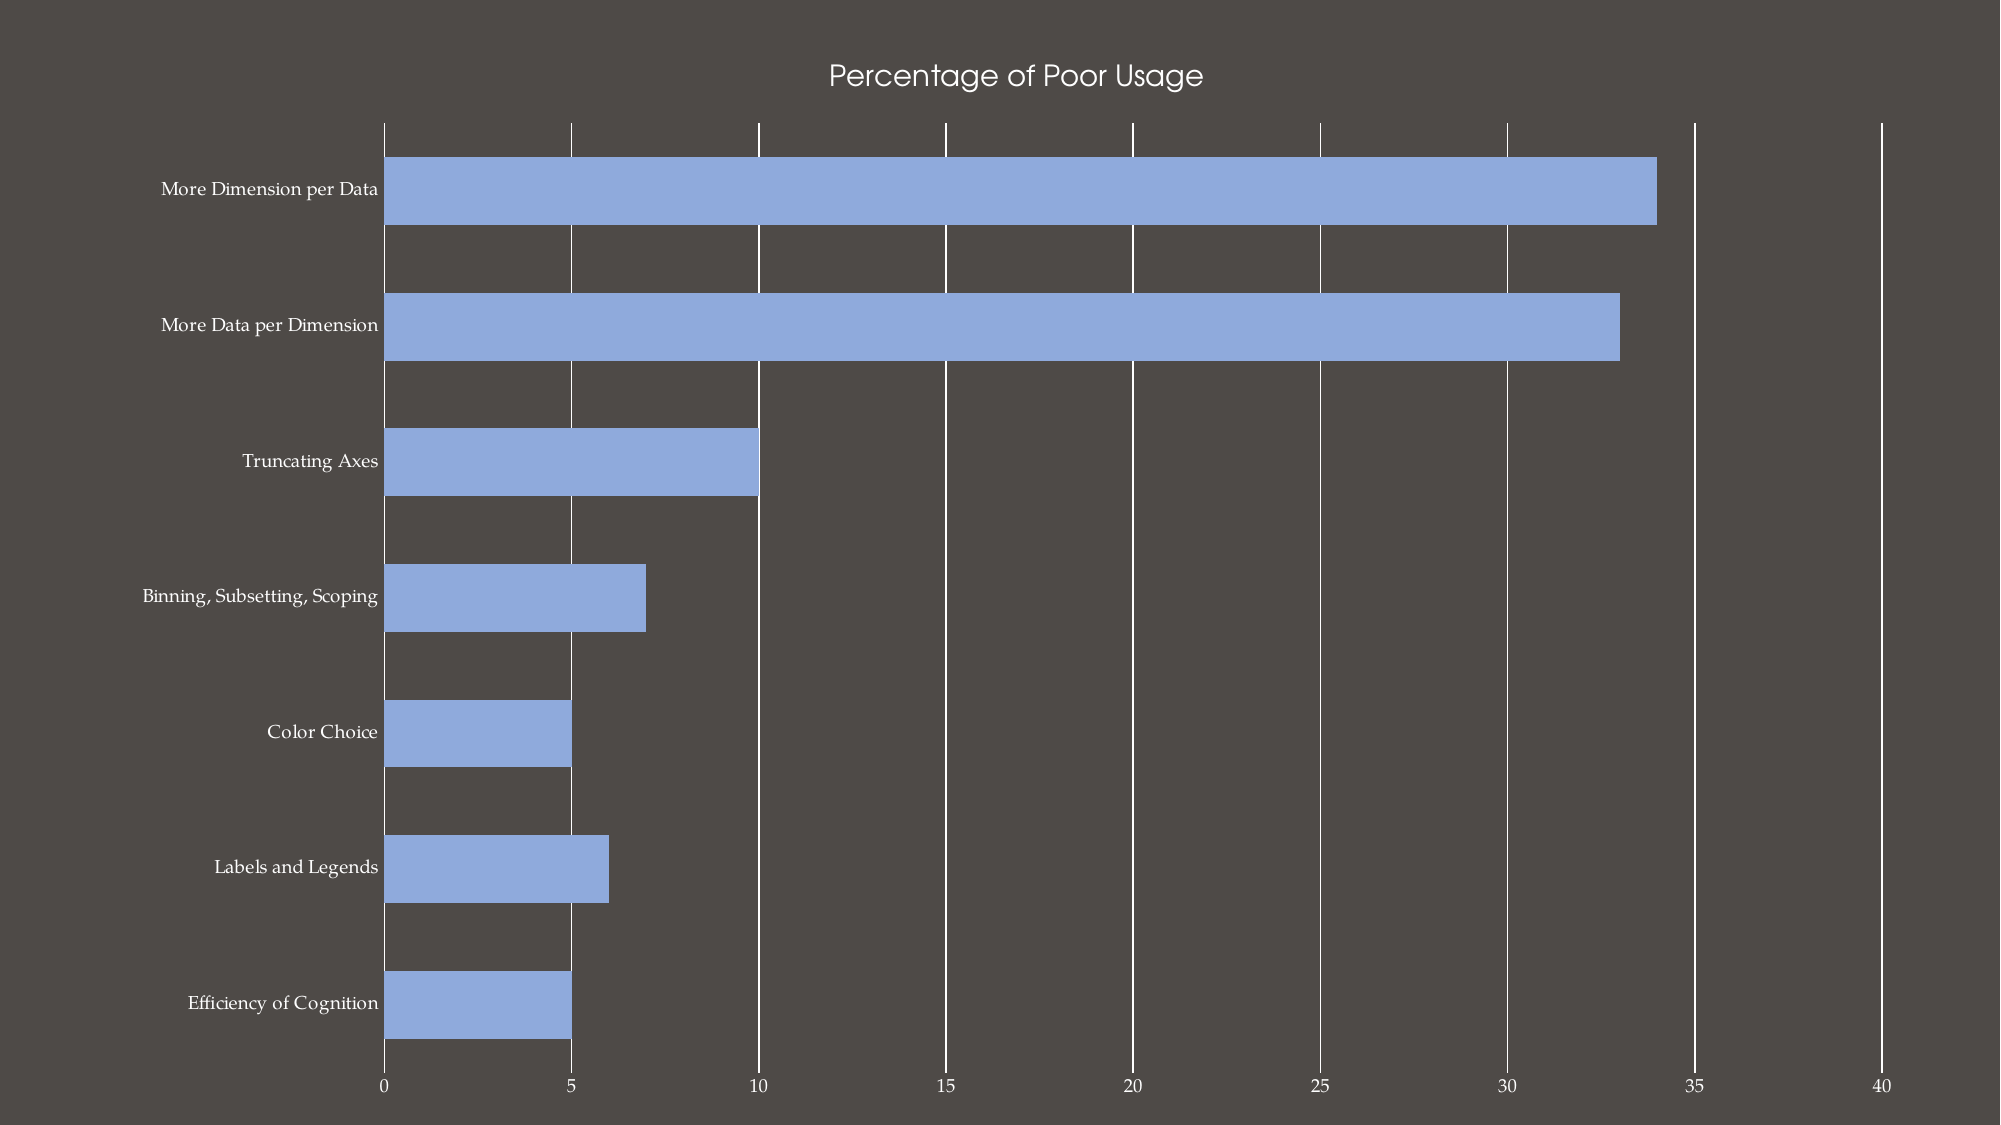

### Chart:

| Category | Percentage of Poor Usage |
|---|---|
| Efficiency of Cognition | 5.0 |
| Labels and Legends | 6.0 |
| Color Choice | 5.0 |
| Binning, Subsetting, Scoping | 7.0 |
| Truncating Axes | 10.0 |
| More Data per Dimension | 33.0 |
| More Dimension per Data | 34.0 |